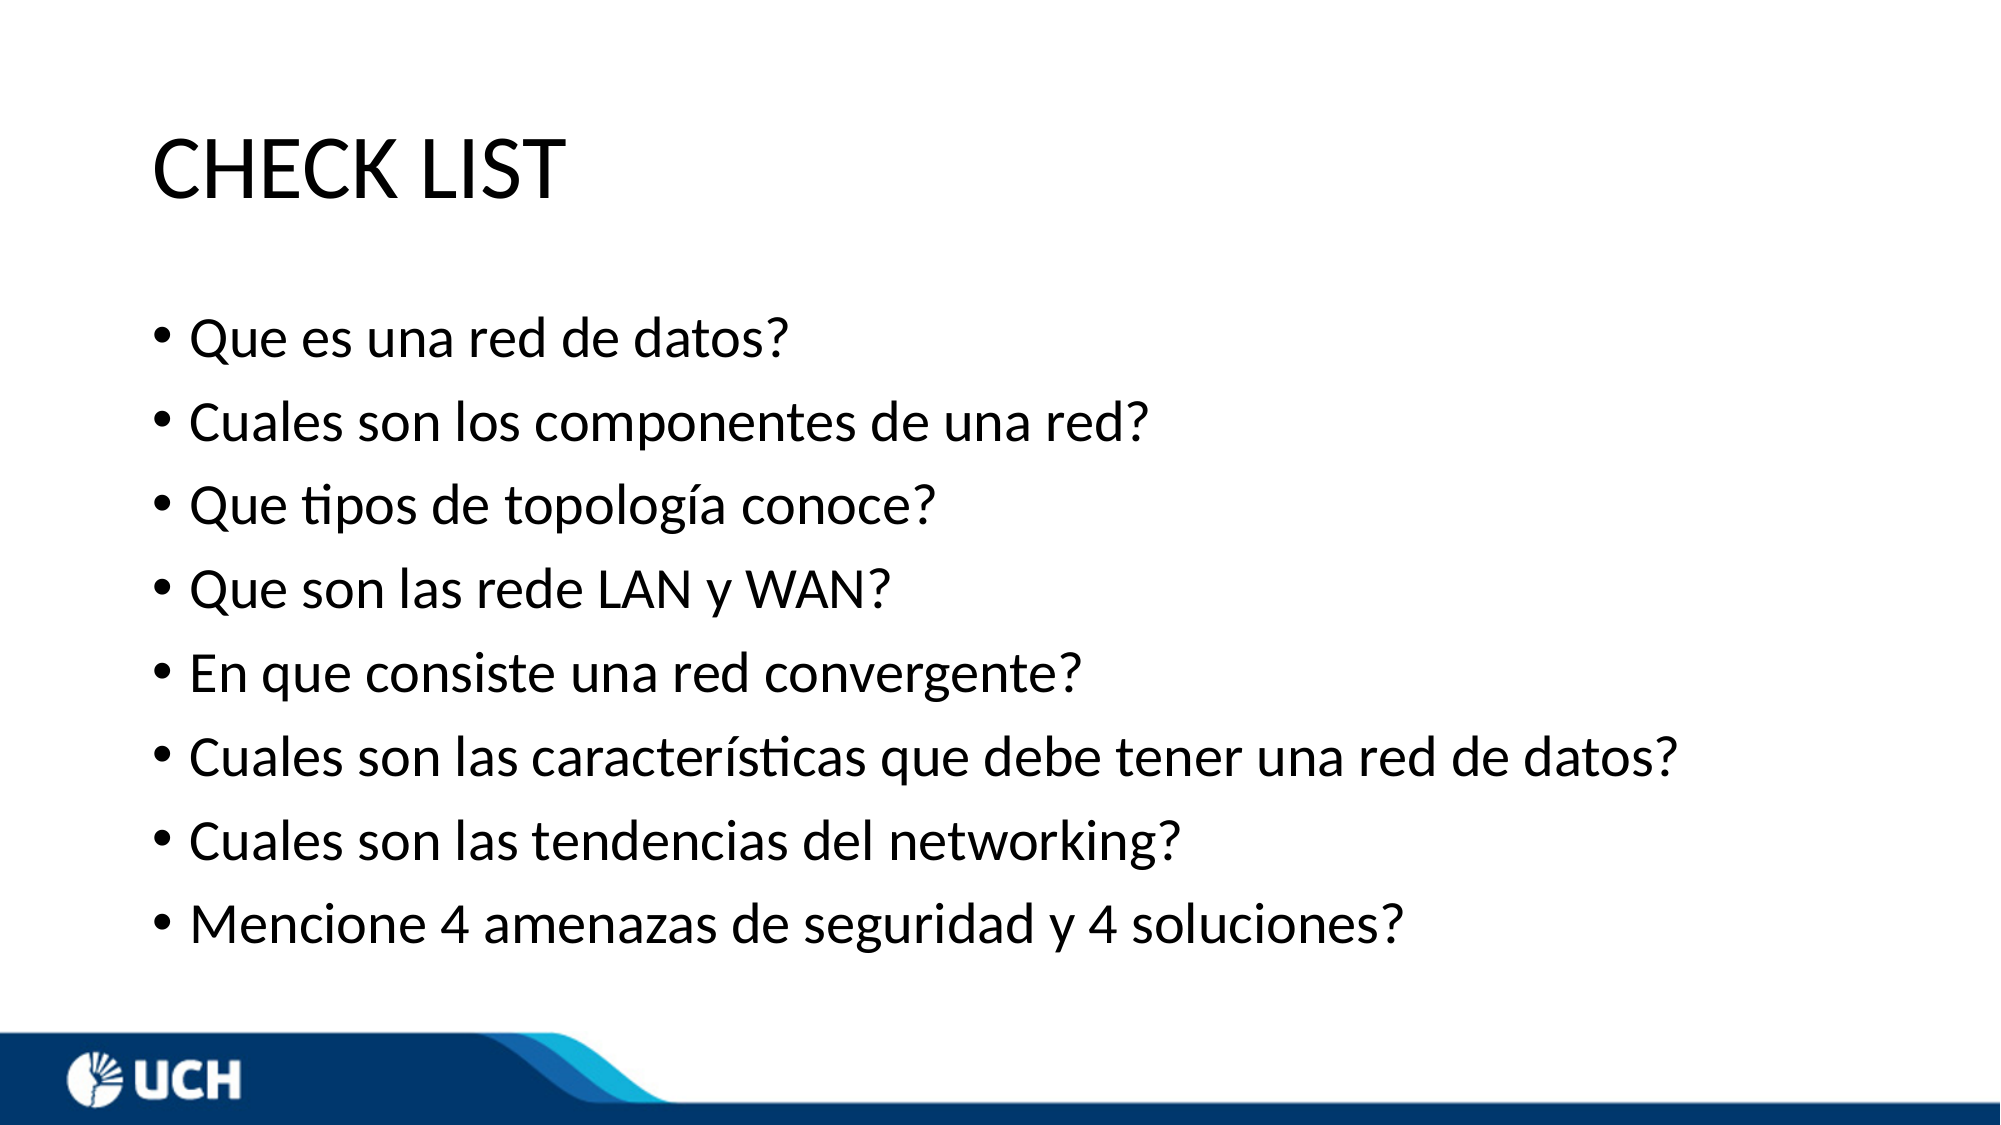

# CHECK LIST
Que es una red de datos?
Cuales son los componentes de una red?
Que tipos de topología conoce?
Que son las rede LAN y WAN?
En que consiste una red convergente?
Cuales son las características que debe tener una red de datos?
Cuales son las tendencias del networking?
Mencione 4 amenazas de seguridad y 4 soluciones?